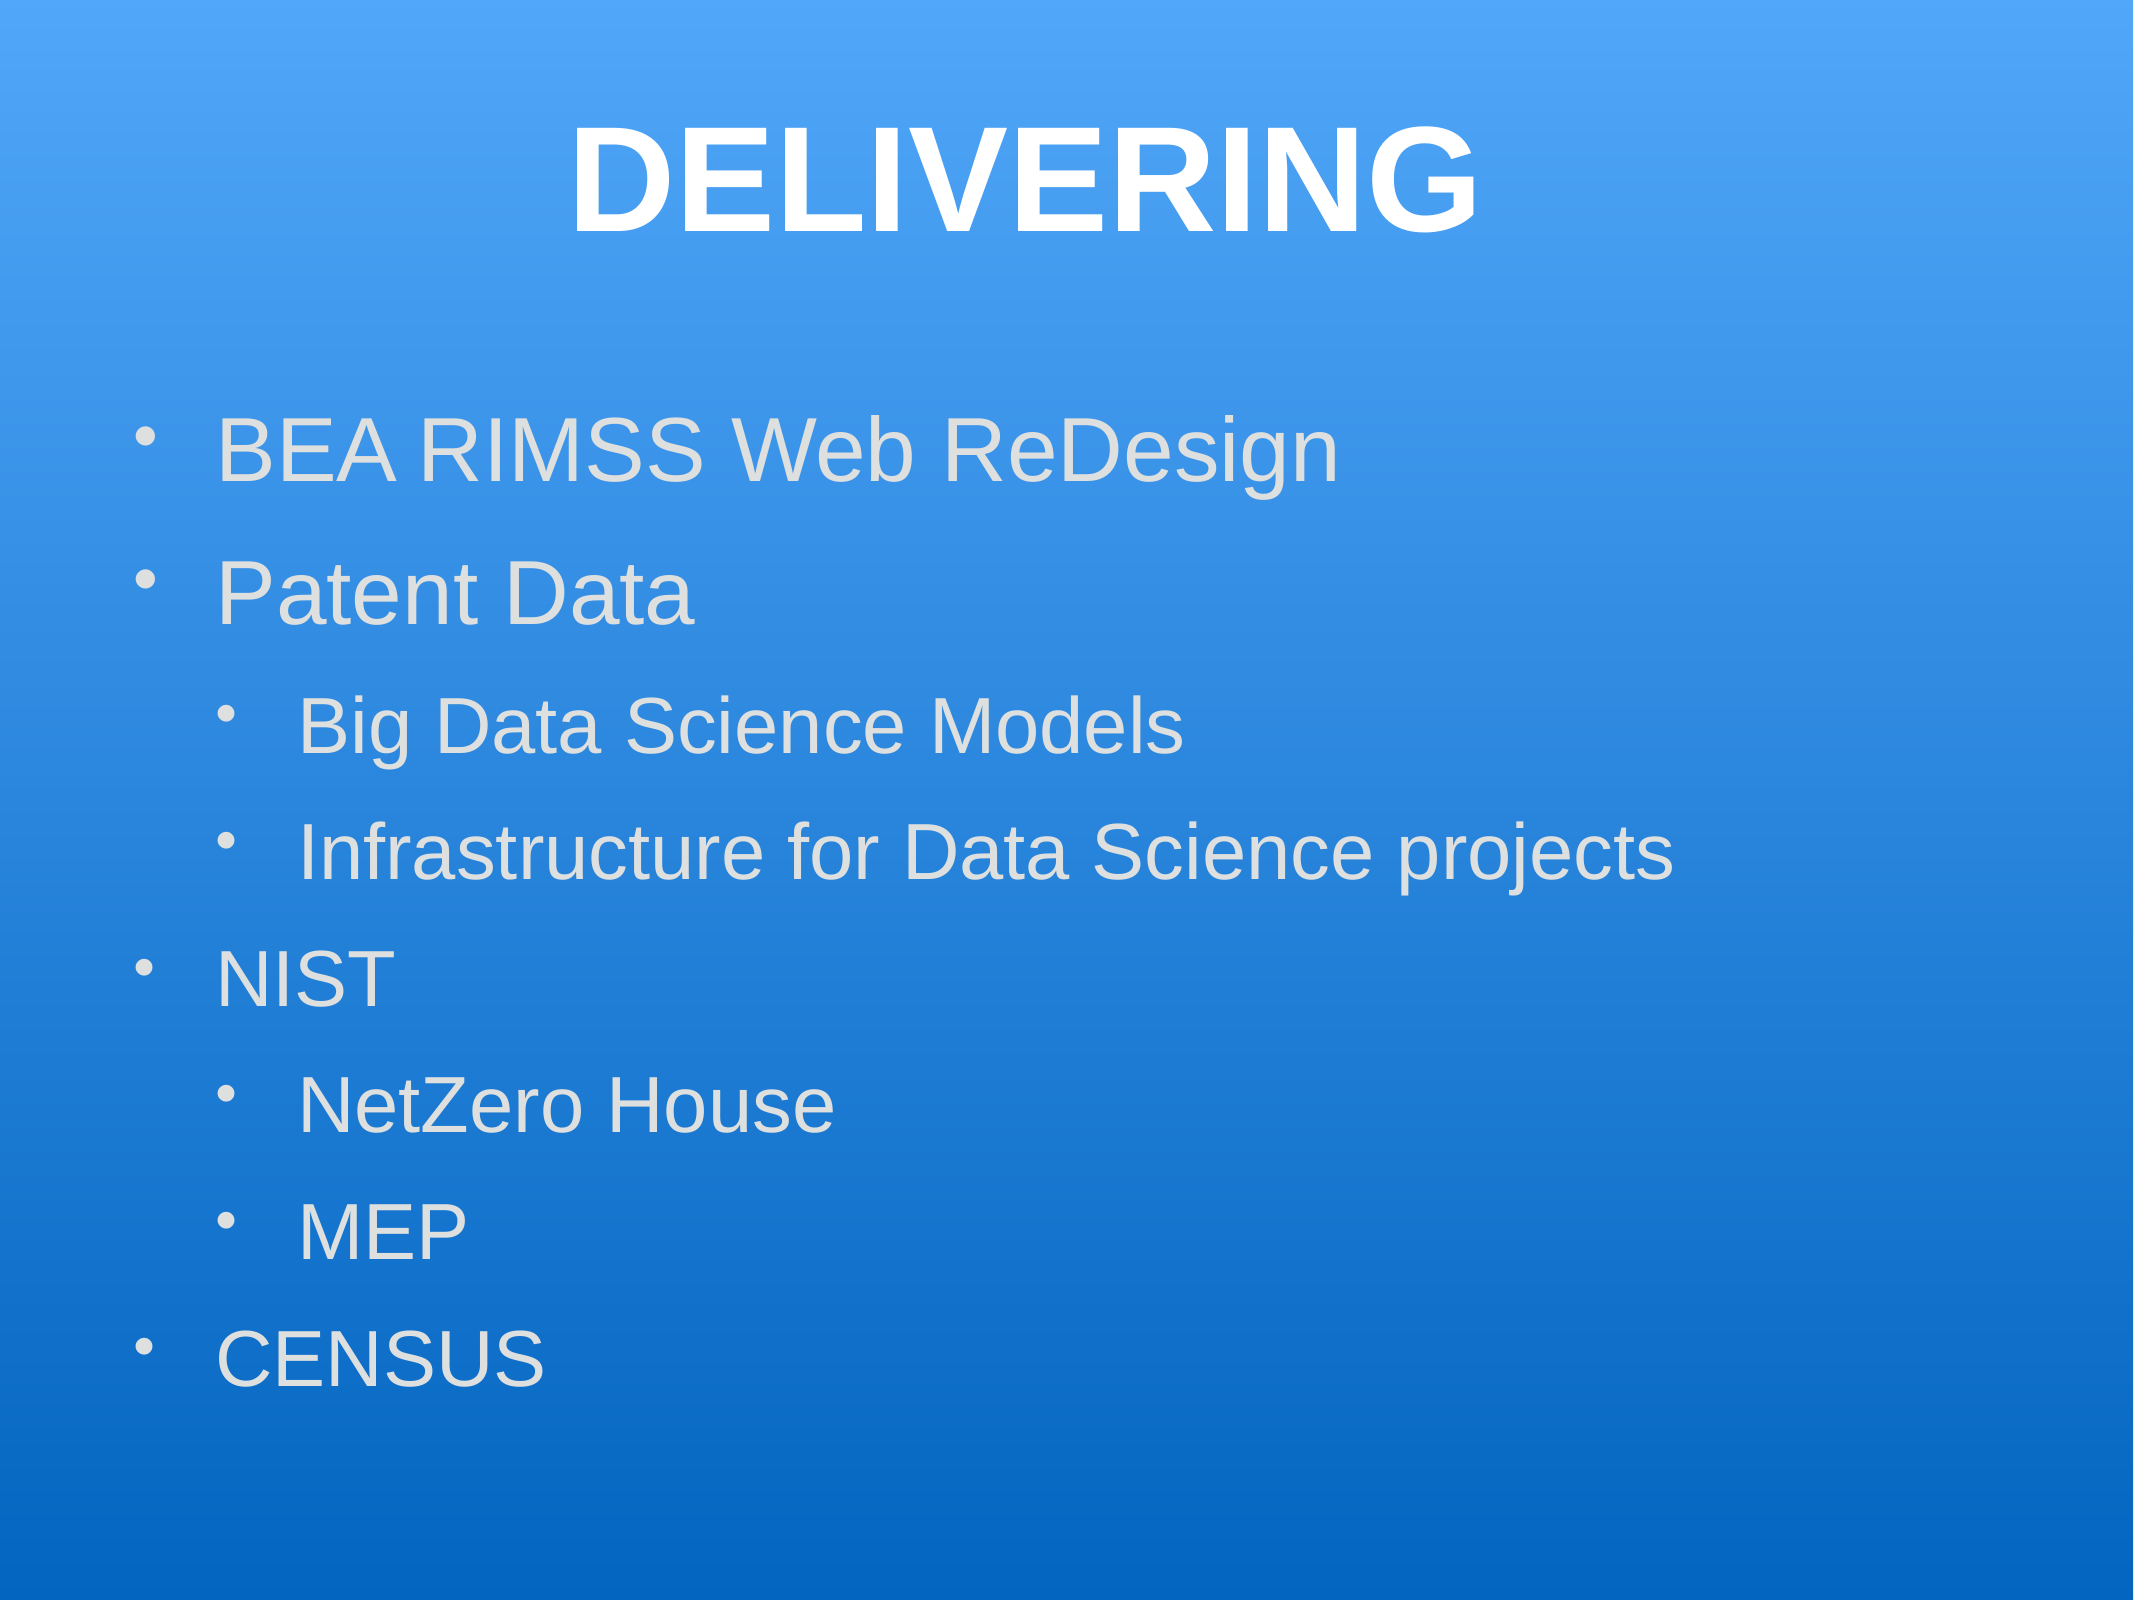

Delivering
BEA RIMSS Web ReDesign
Patent Data
Big Data Science Models
Infrastructure for Data Science projects
NIST
NetZero House
MEP
CENSUS